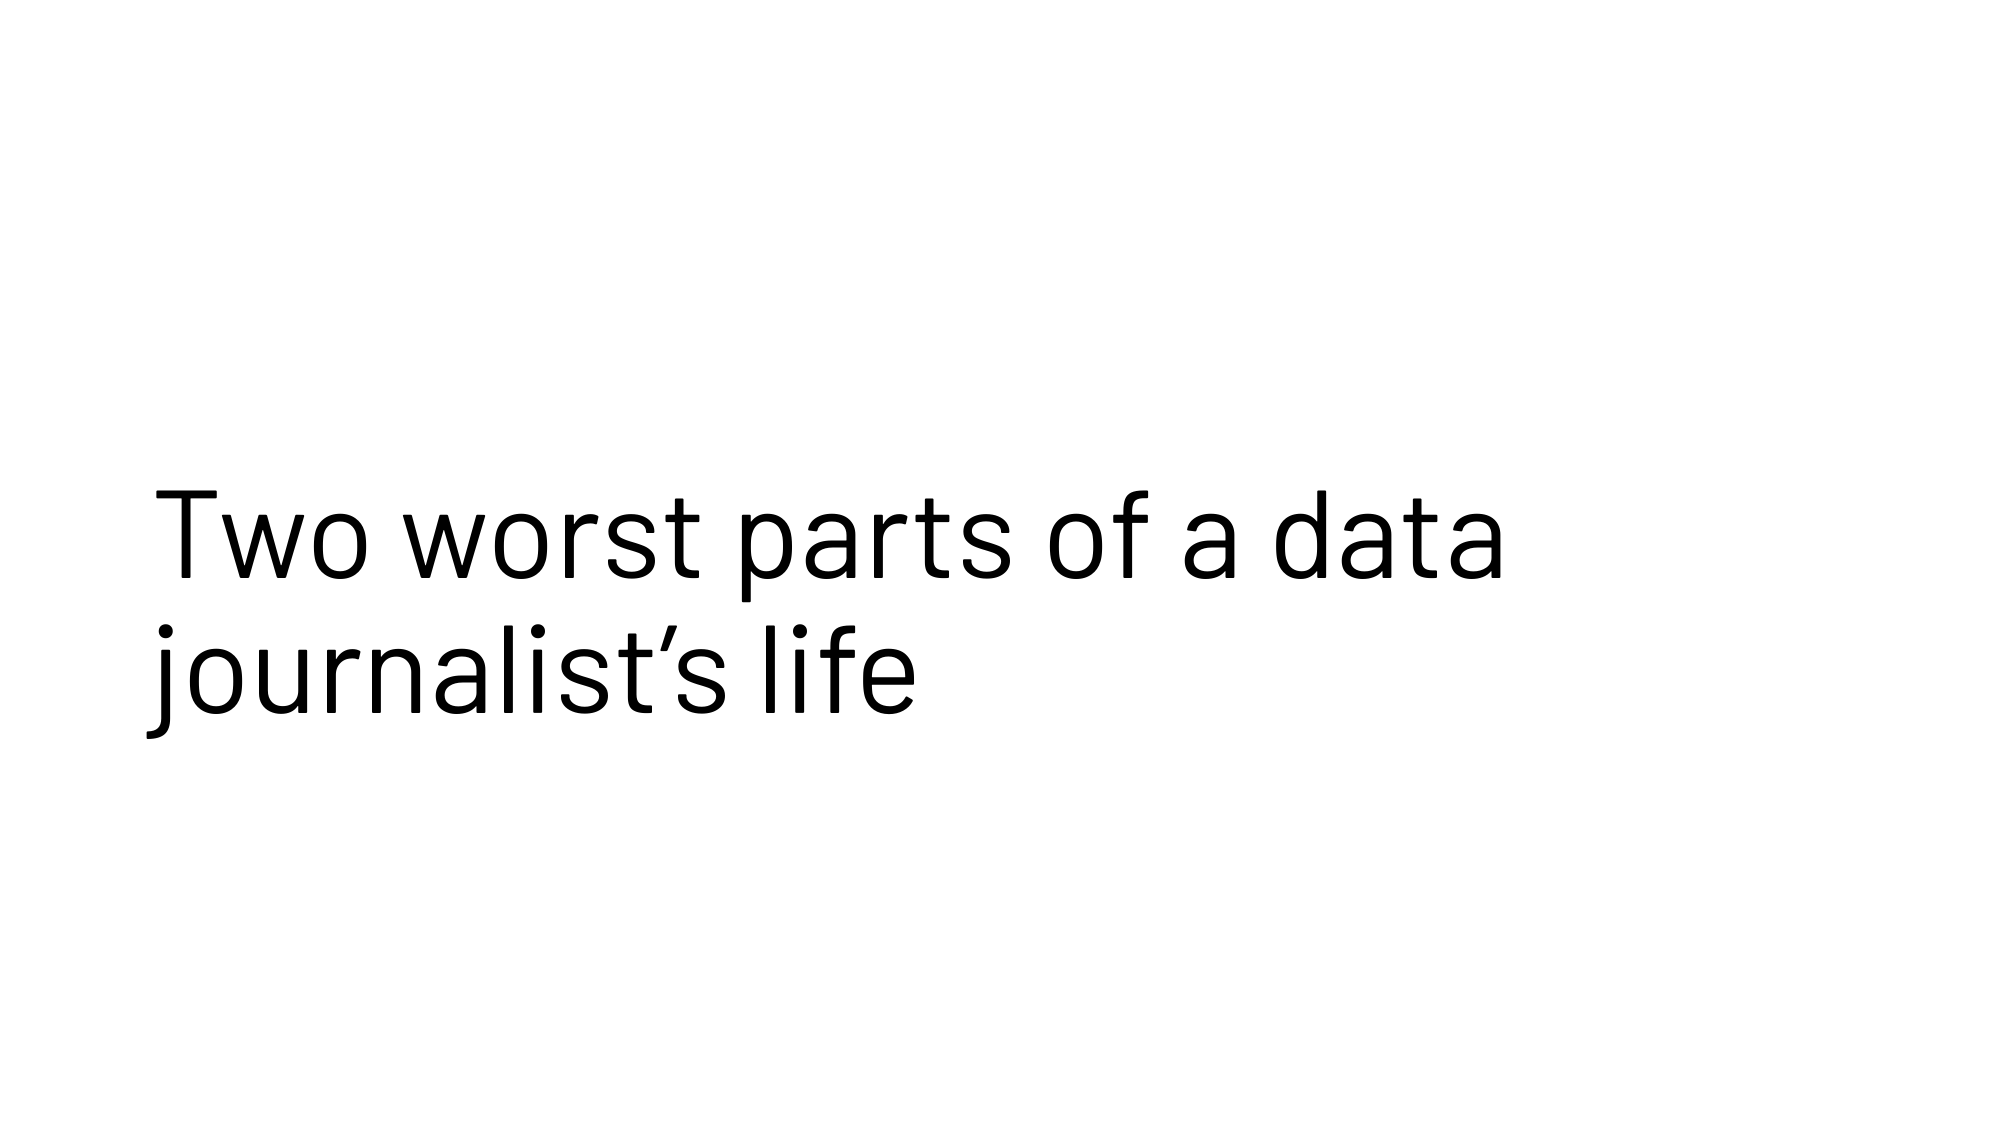

# Two worst parts of a data journalist’s life